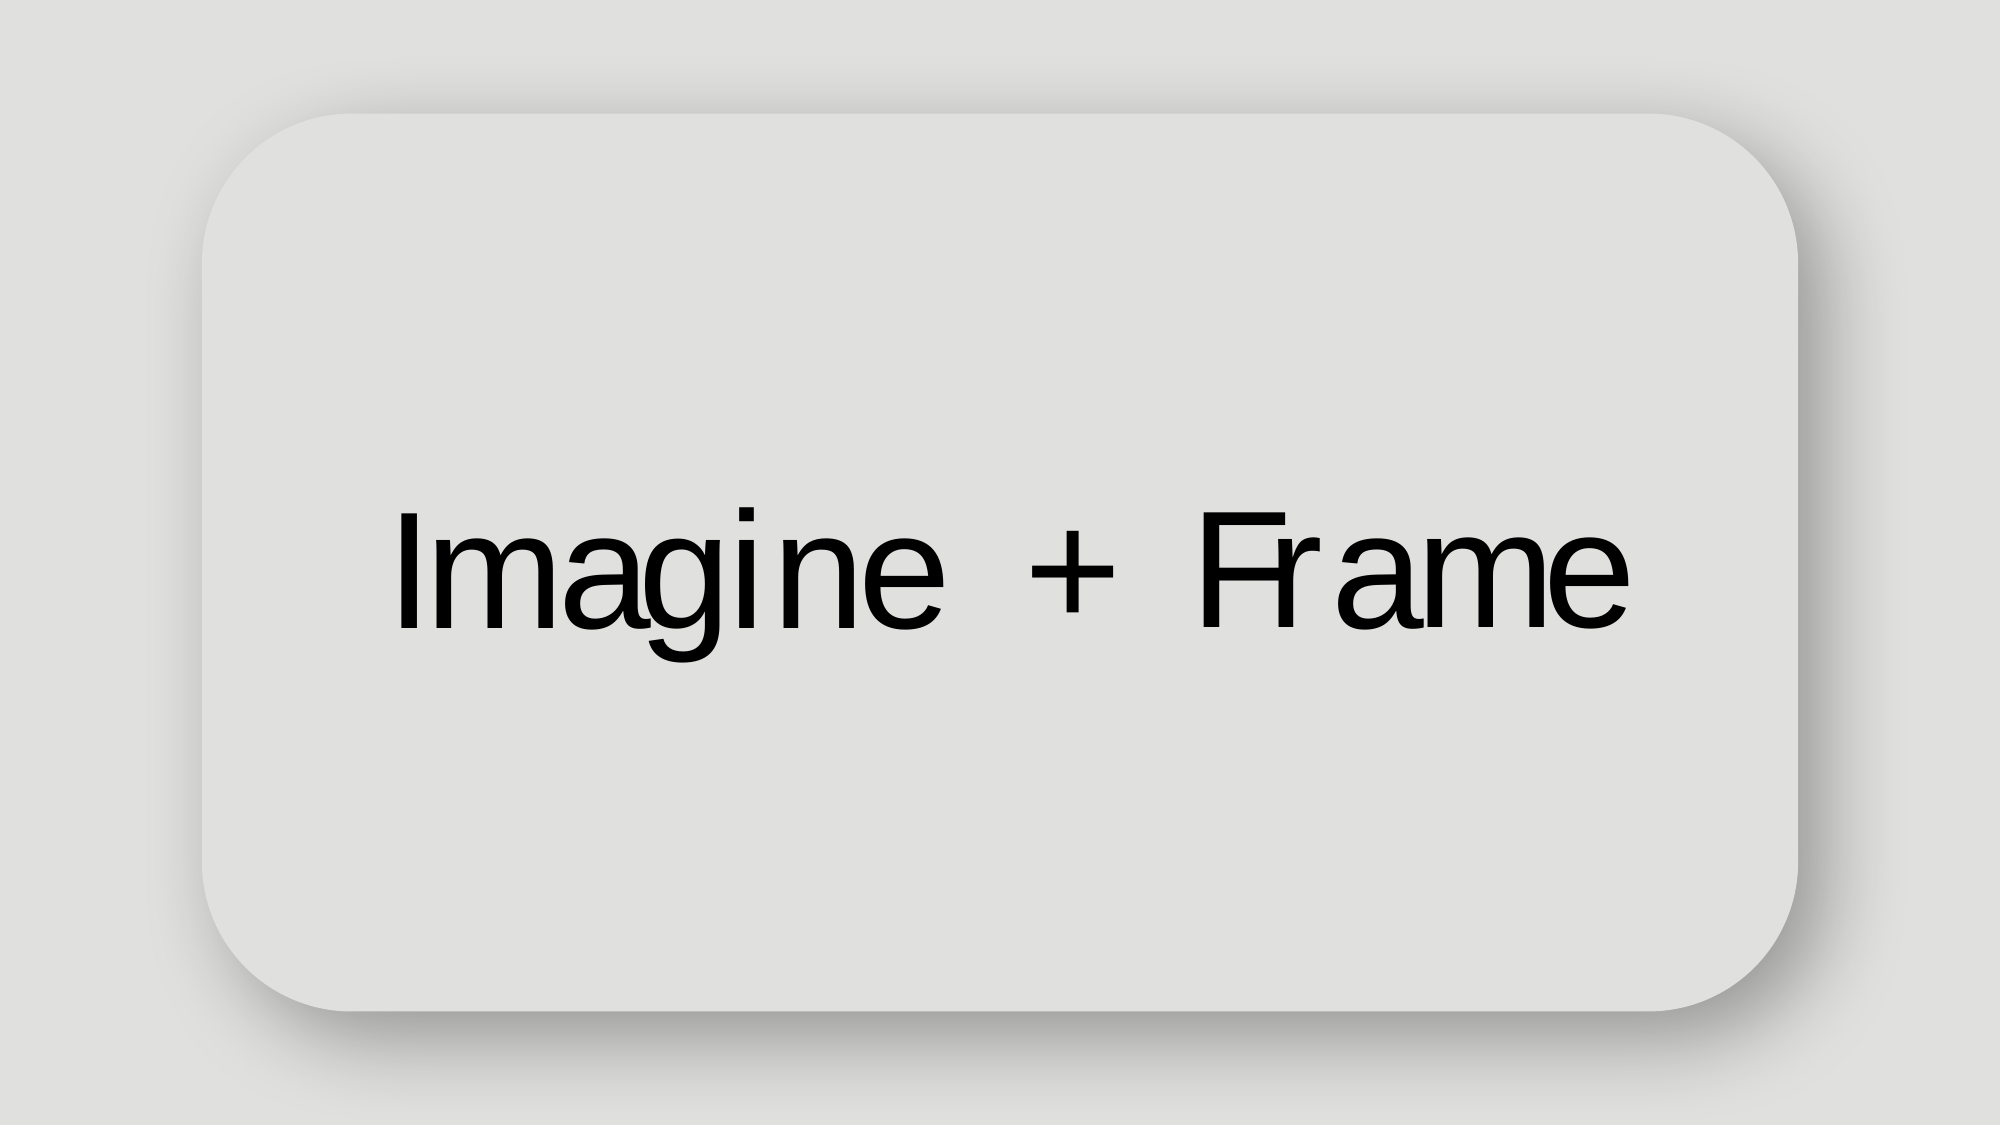

e
+
F
r
m
I
m
a
g
i
n
e
a